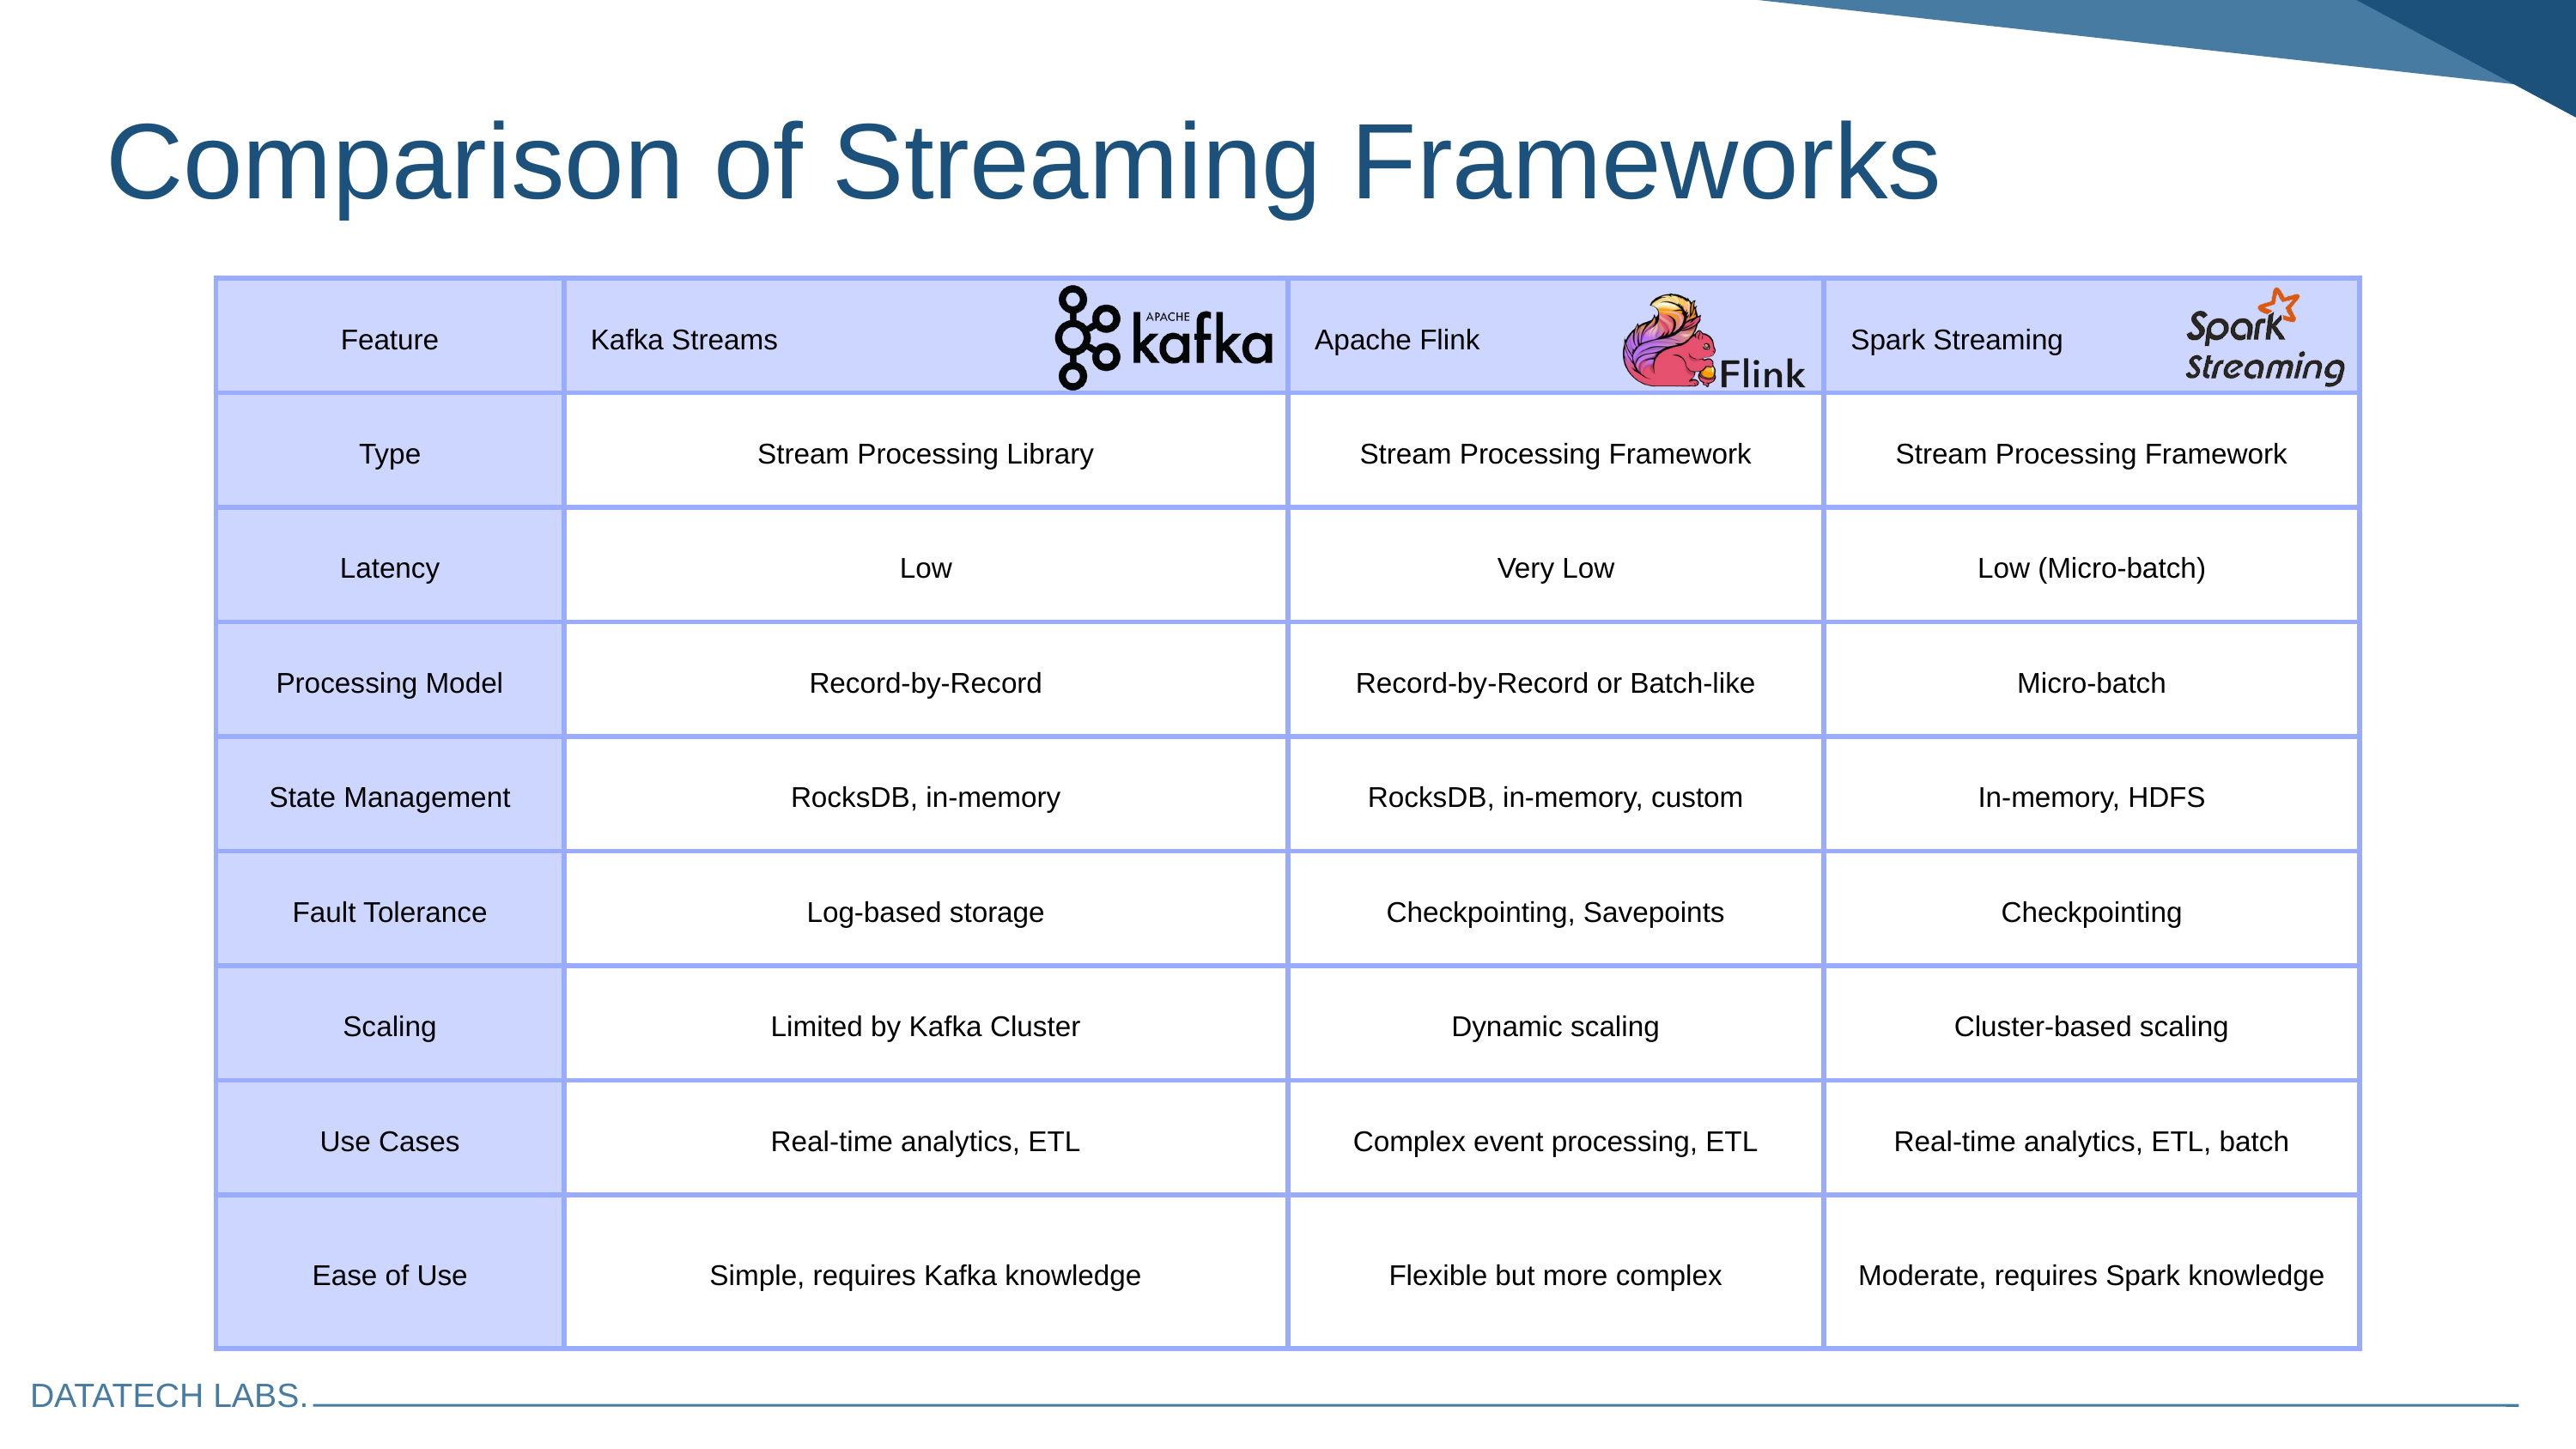

Comparison of Streaming Frameworks
| Feature | Kafka Streams | Apache Flink | Spark Streaming |
| --- | --- | --- | --- |
| Type | Stream Processing Library | Stream Processing Framework | Stream Processing Framework |
| Latency | Low | Very Low | Low (Micro-batch) |
| Processing Model | Record-by-Record | Record-by-Record or Batch-like | Micro-batch |
| State Management | RocksDB, in-memory | RocksDB, in-memory, custom | In-memory, HDFS |
| Fault Tolerance | Log-based storage | Checkpointing, Savepoints | Checkpointing |
| Scaling | Limited by Kafka Cluster | Dynamic scaling | Cluster-based scaling |
| Use Cases | Real-time analytics, ETL | Complex event processing, ETL | Real-time analytics, ETL, batch |
| Ease of Use | Simple, requires Kafka knowledge | Flexible but more complex | Moderate, requires Spark knowledge |

DATATECH LABS.